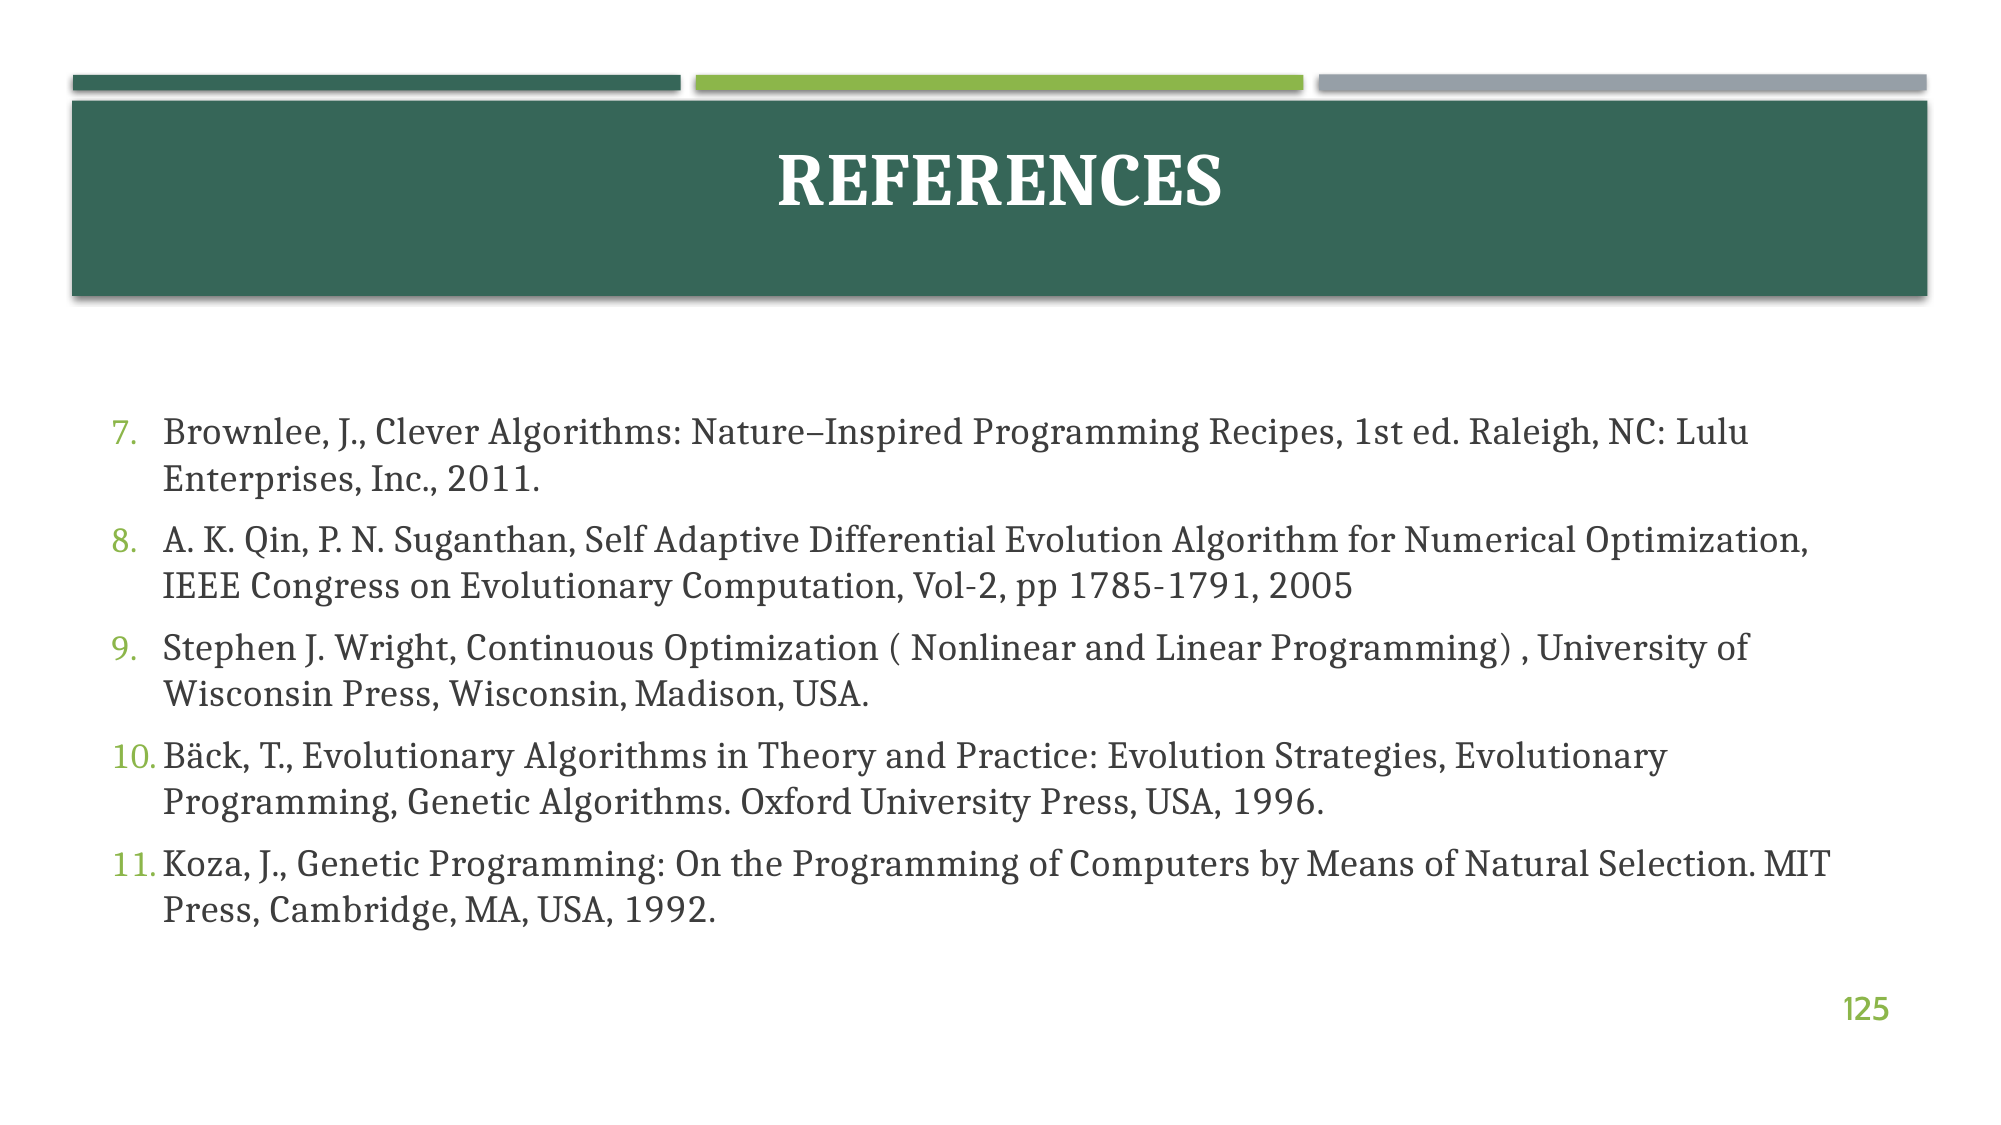

# references

Brownlee, J., Clever Algorithms: Nature–Inspired Programming Recipes, 1st ed. Raleigh, NC: Lulu Enterprises, Inc., 2011.
A. K. Qin, P. N. Suganthan, Self Adaptive Differential Evolution Algorithm for Numerical Optimization, IEEE Congress on Evolutionary Computation, Vol-2, pp 1785-1791, 2005
Stephen J. Wright, Continuous Optimization ( Nonlinear and Linear Programming) , University of Wisconsin Press, Wisconsin, Madison, USA.
Bäck, T., Evolutionary Algorithms in Theory and Practice: Evolution Strategies, Evolutionary Programming, Genetic Algorithms. Oxford University Press, USA, 1996.
Koza, J., Genetic Programming: On the Programming of Computers by Means of Natural Selection. MIT Press, Cambridge, MA, USA, 1992.

125